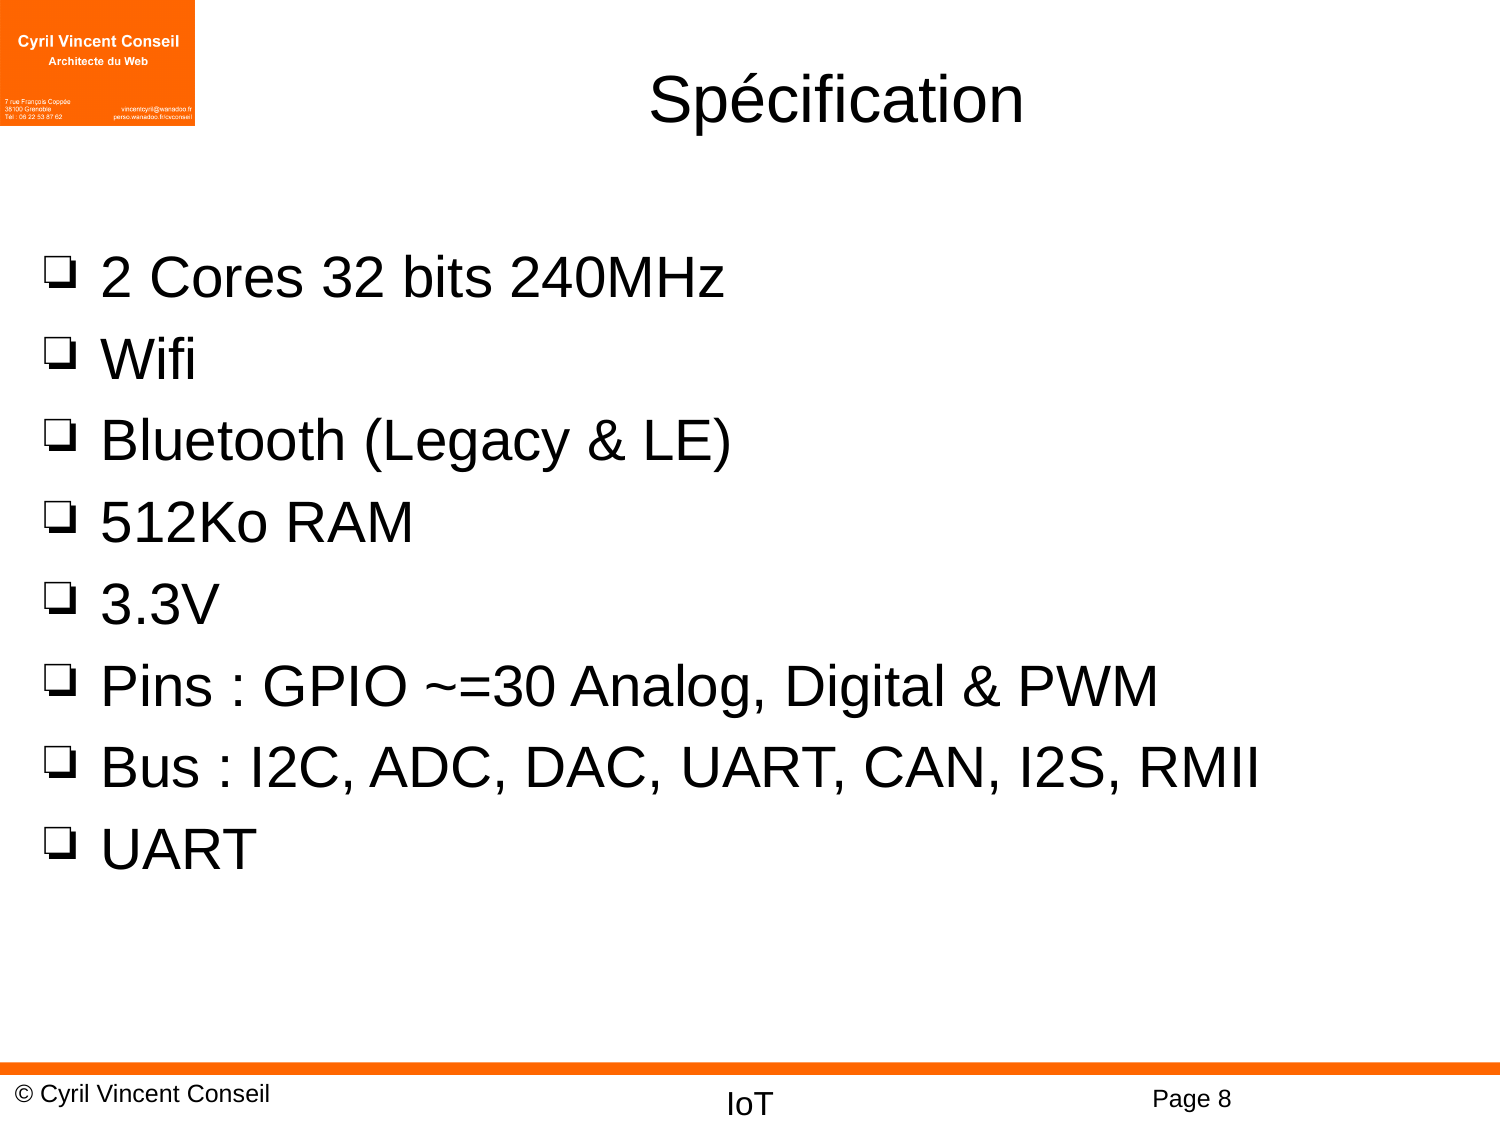

# Spécification
2 Cores 32 bits 240MHz
Wifi
Bluetooth (Legacy & LE)
512Ko RAM
3.3V
Pins : GPIO ~=30 Analog, Digital & PWM
Bus : I2C, ADC, DAC, UART, CAN, I2S, RMII
UART